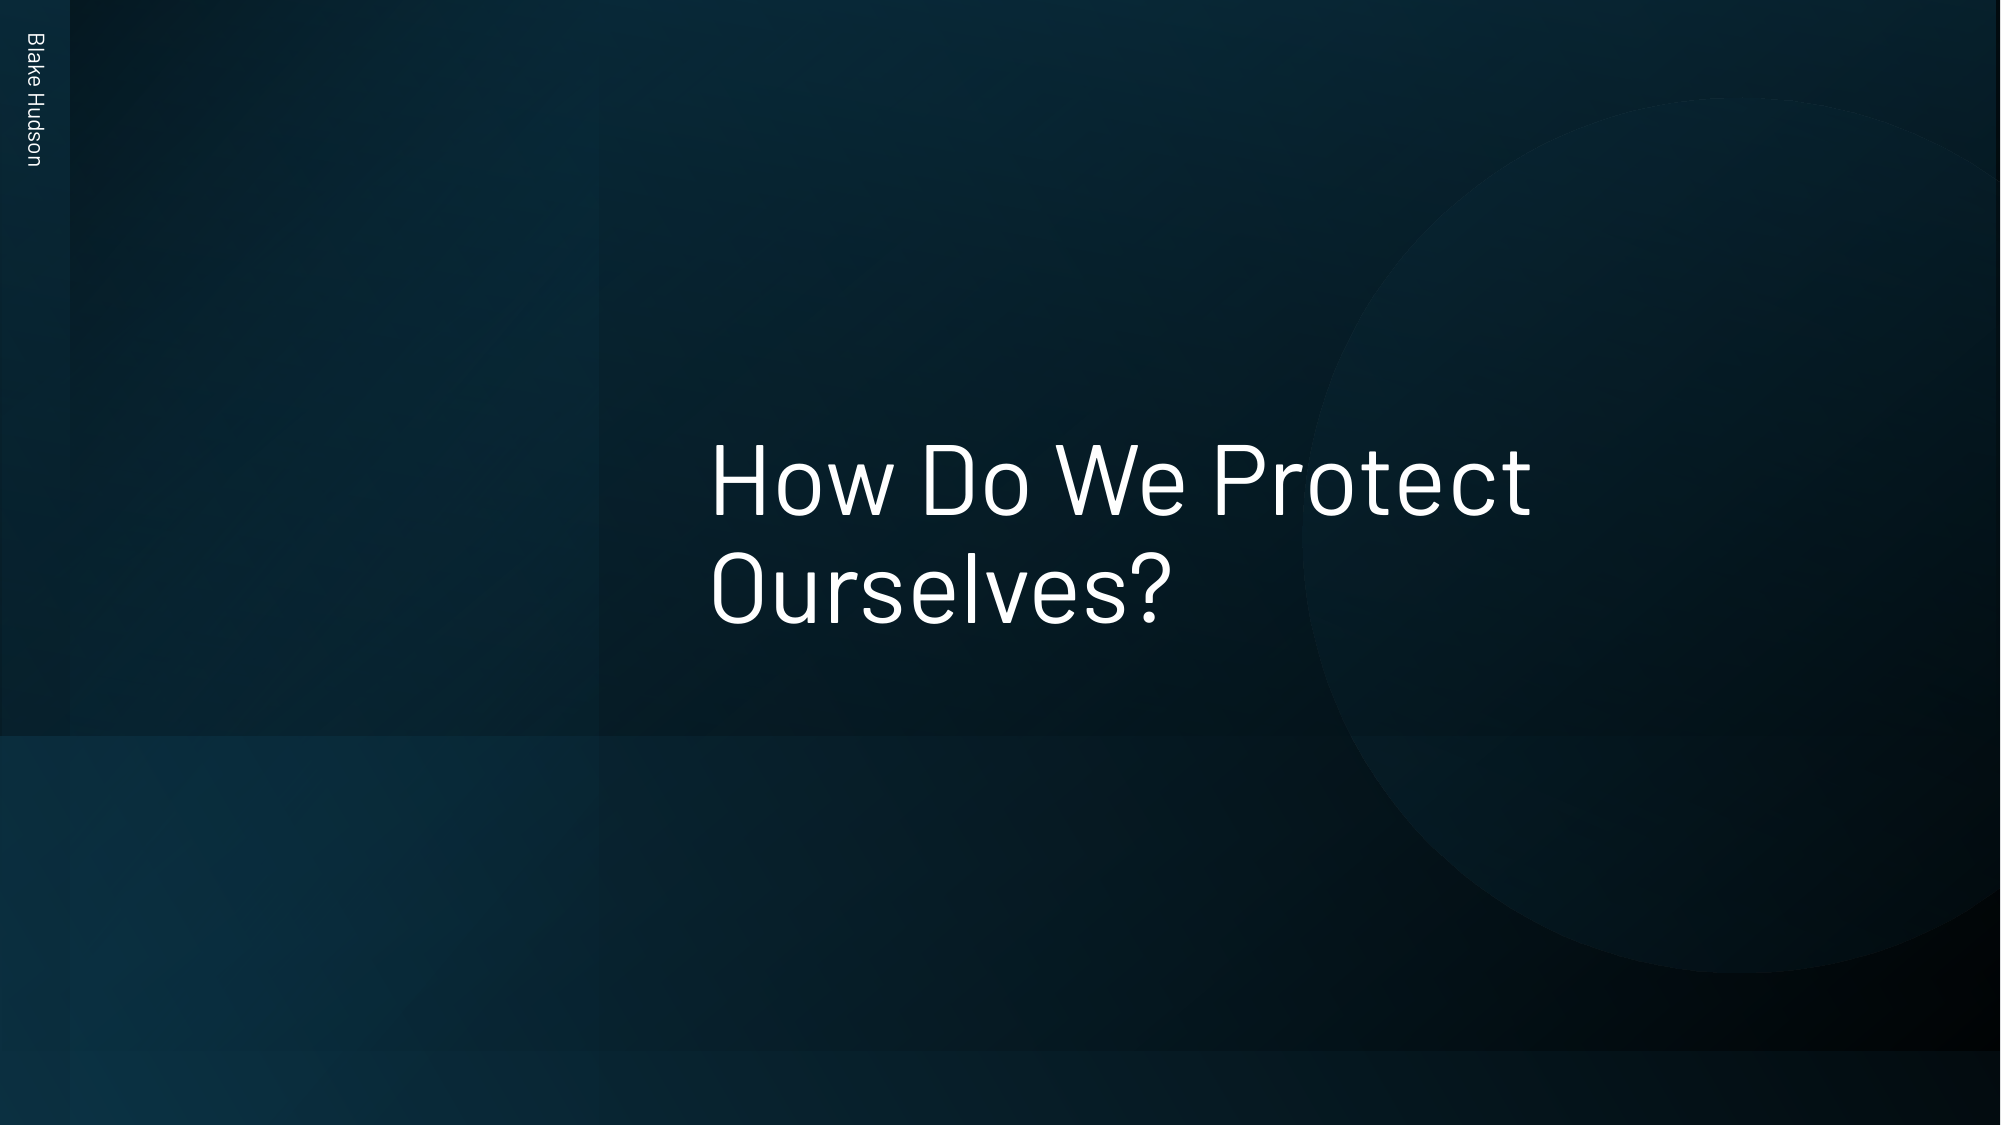

# How Do We Protect Ourselves?
Blake Hudson